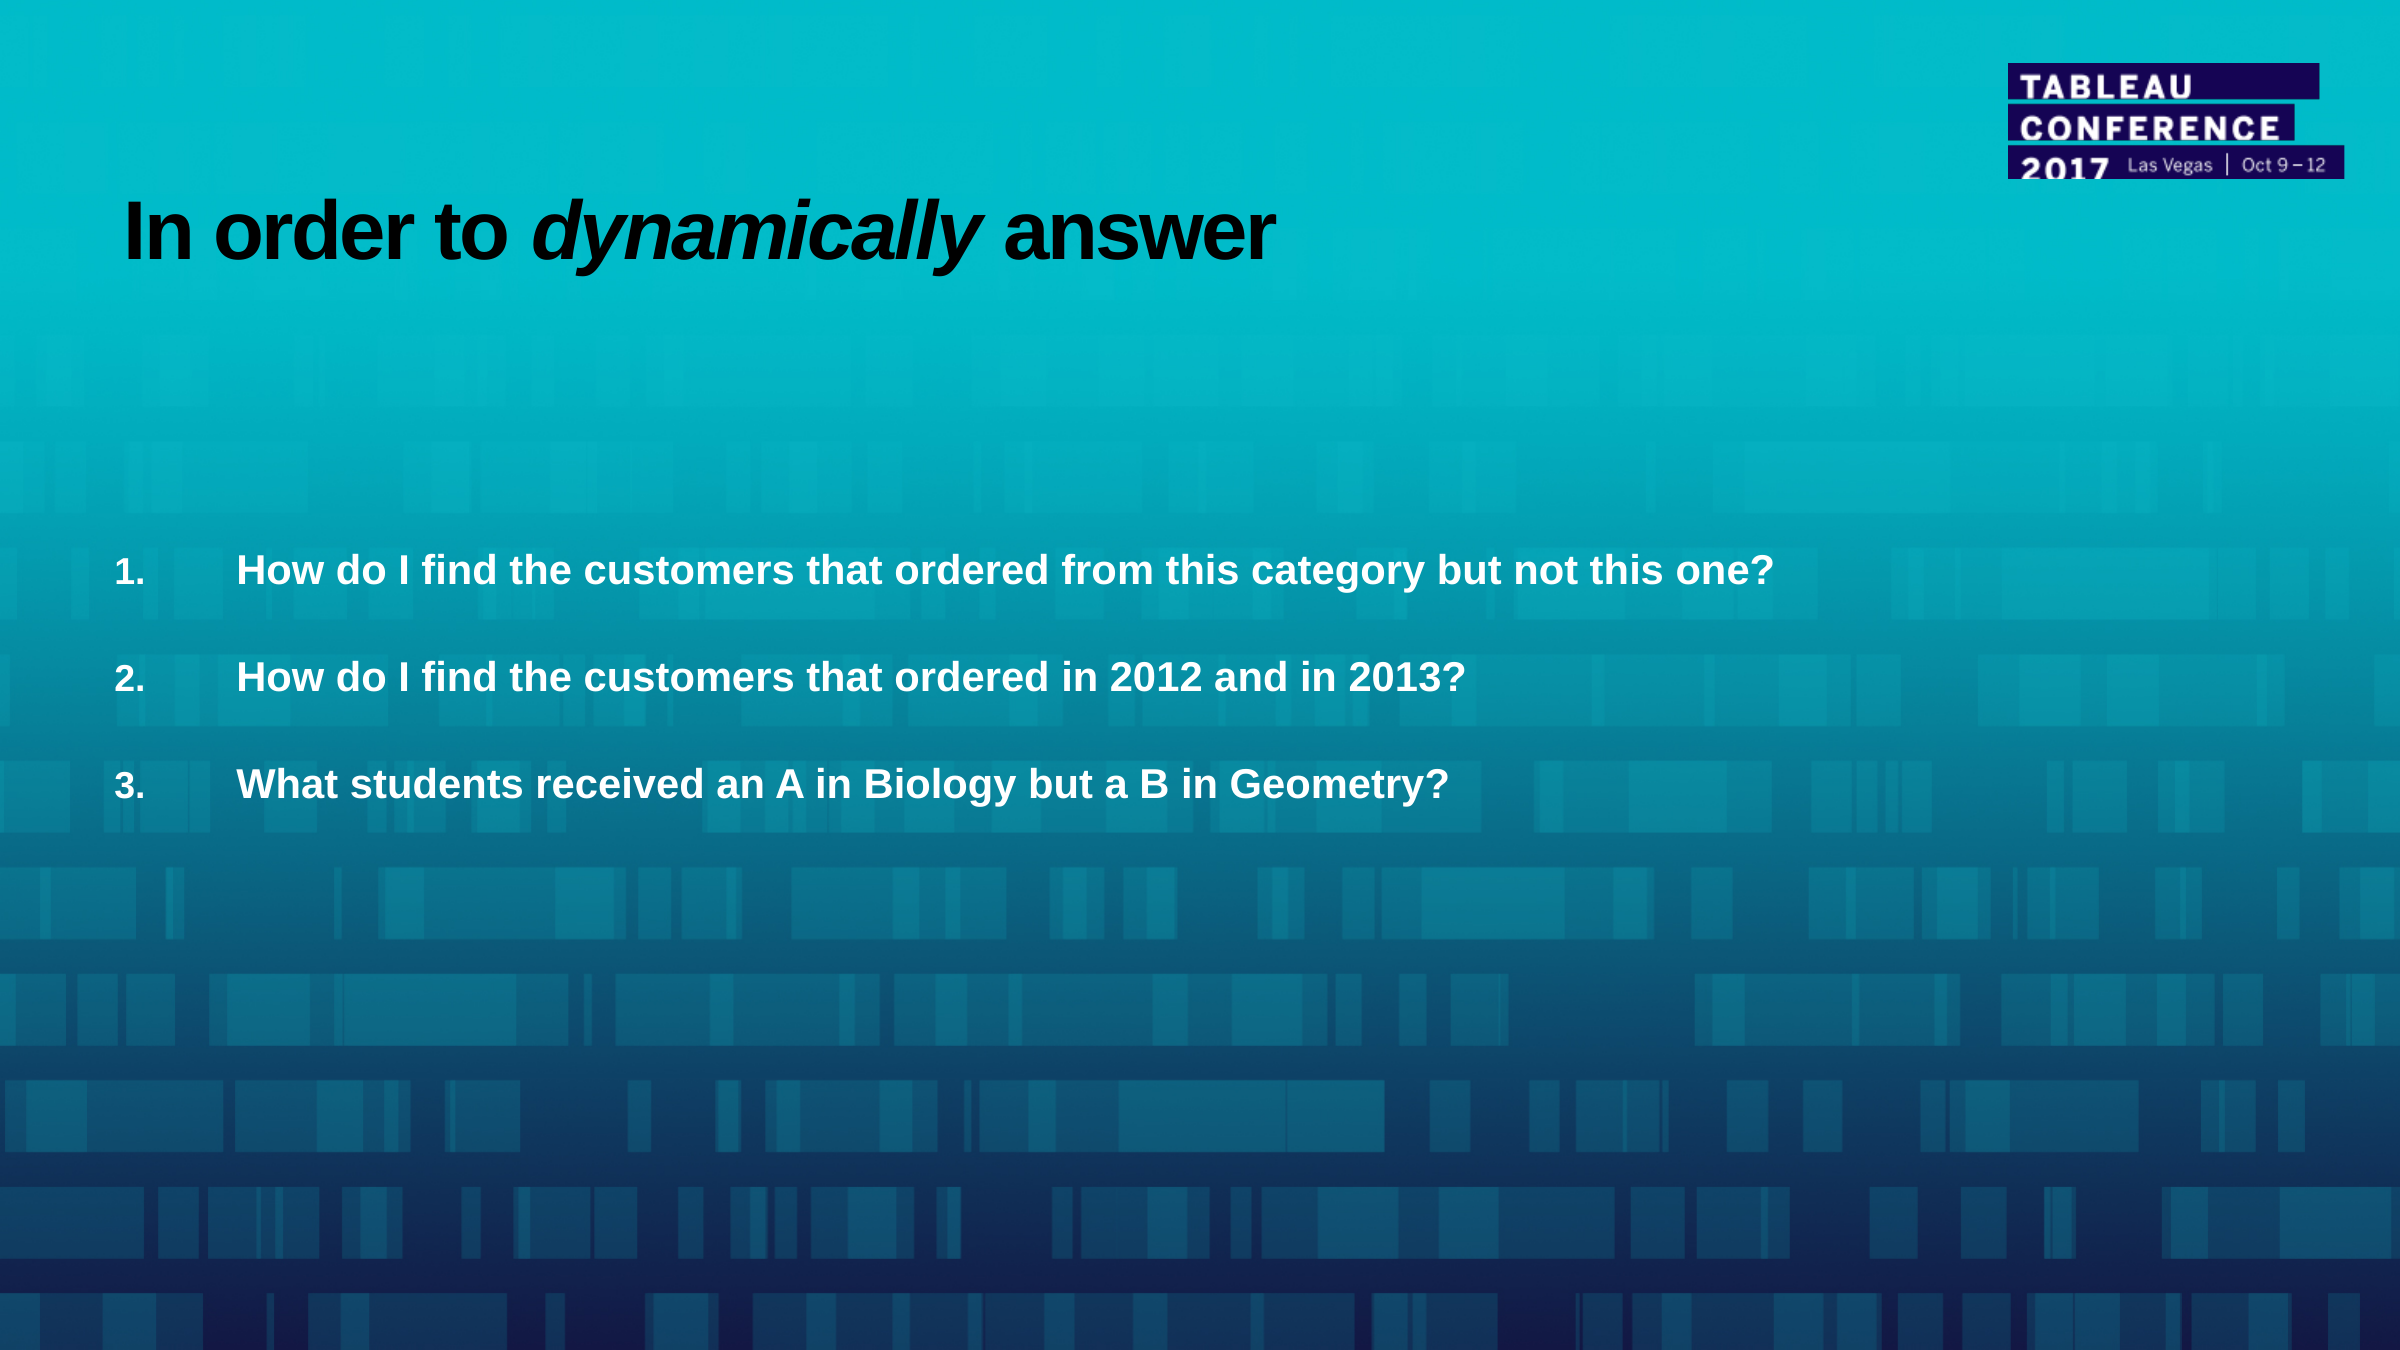

# In order to dynamically answer
How do I find the customers that ordered from this category but not this one?

How do I find the customers that ordered in 2012 and in 2013?

What students received an A in Biology but a B in Geometry?